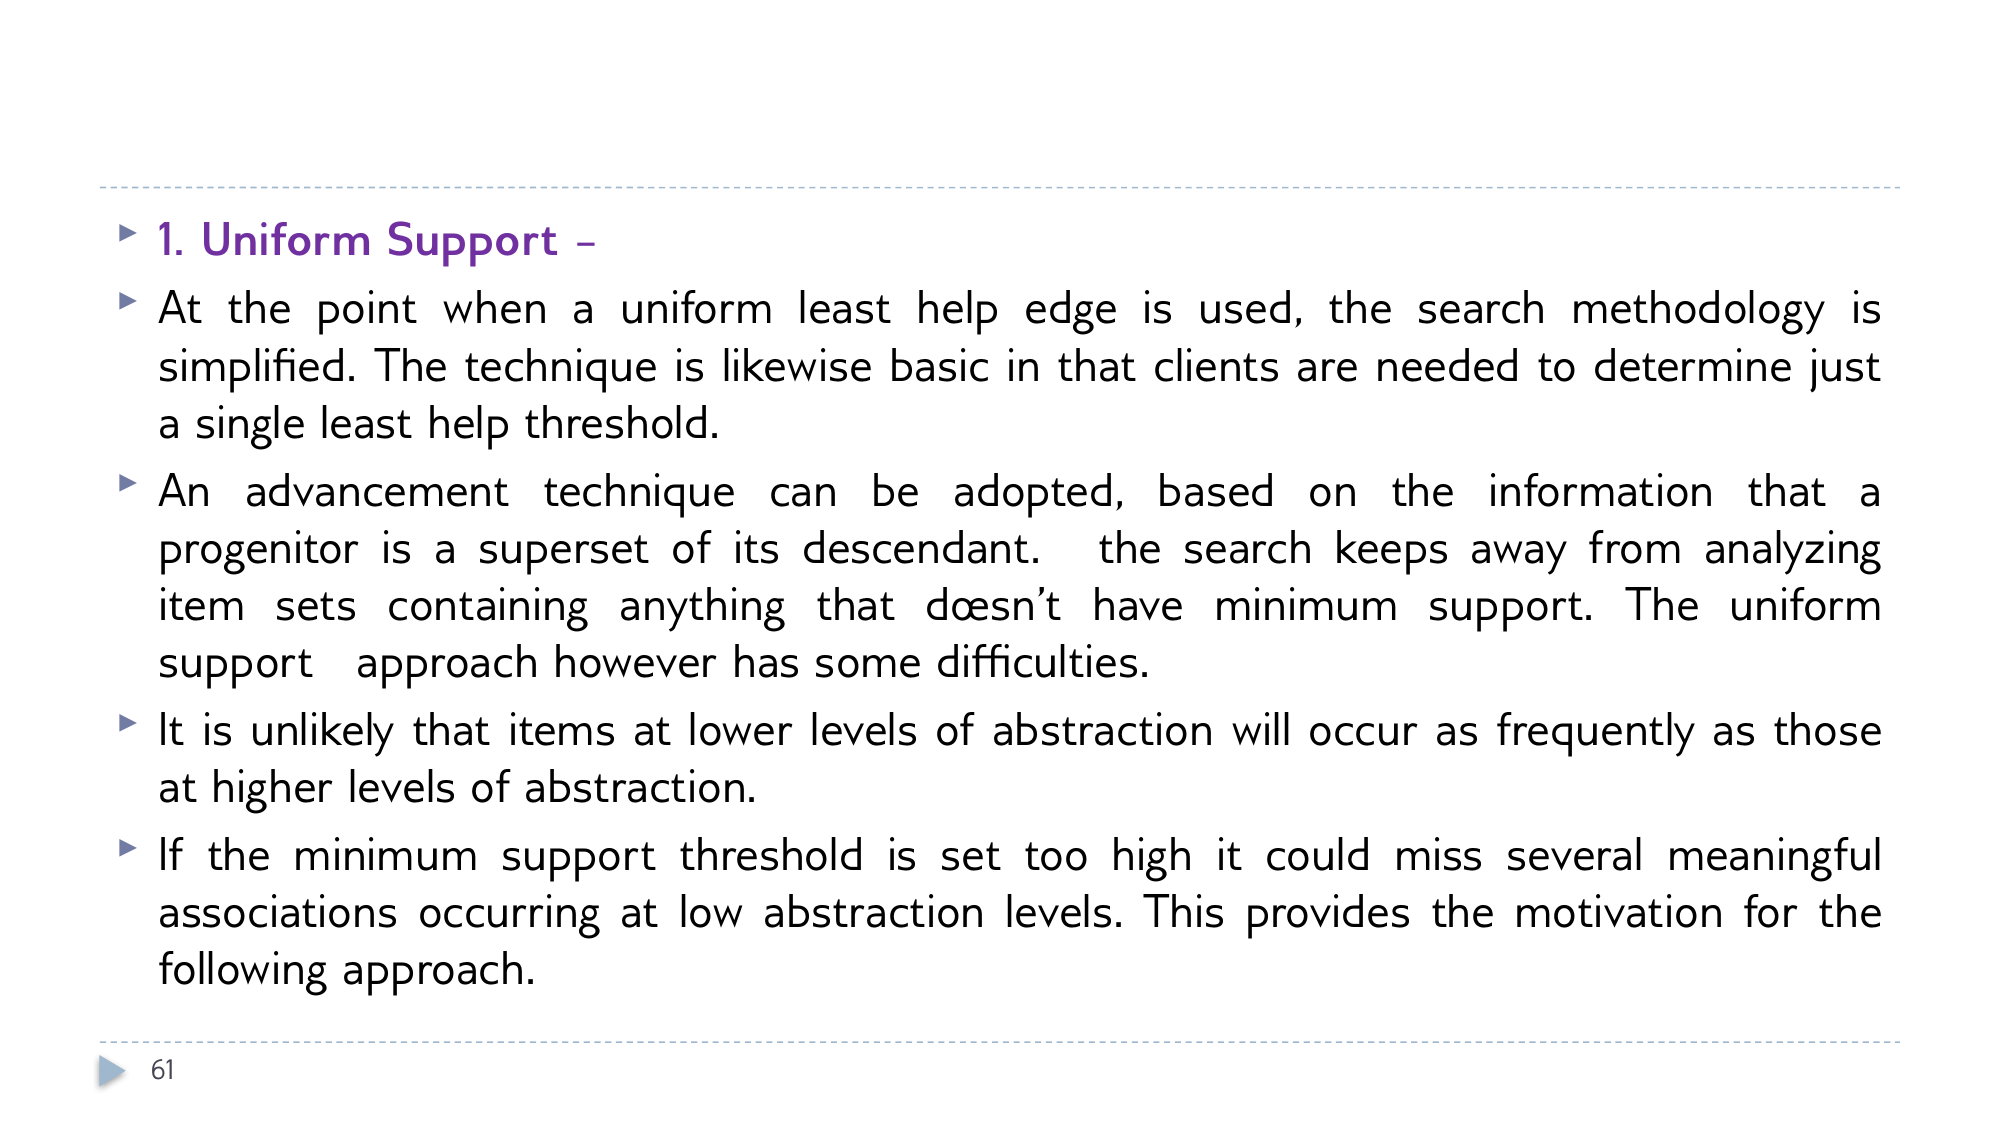

#
1. Uniform Support –
At the point when a uniform least help edge is used, the search methodology is simplified. The technique is likewise basic in that clients are needed to determine just a single least help threshold.
An advancement technique can be adopted, based on the information that a progenitor is a superset of its descendant.   the search keeps away from analyzing item sets containing anything that doesn’t have minimum support. The uniform support   approach however has some difficulties.
It is unlikely that items at lower levels of abstraction will occur as frequently as those at higher levels of abstraction.
If the minimum support threshold is set too high it could miss several meaningful associations occurring at low abstraction levels. This provides the motivation for the following approach.
61